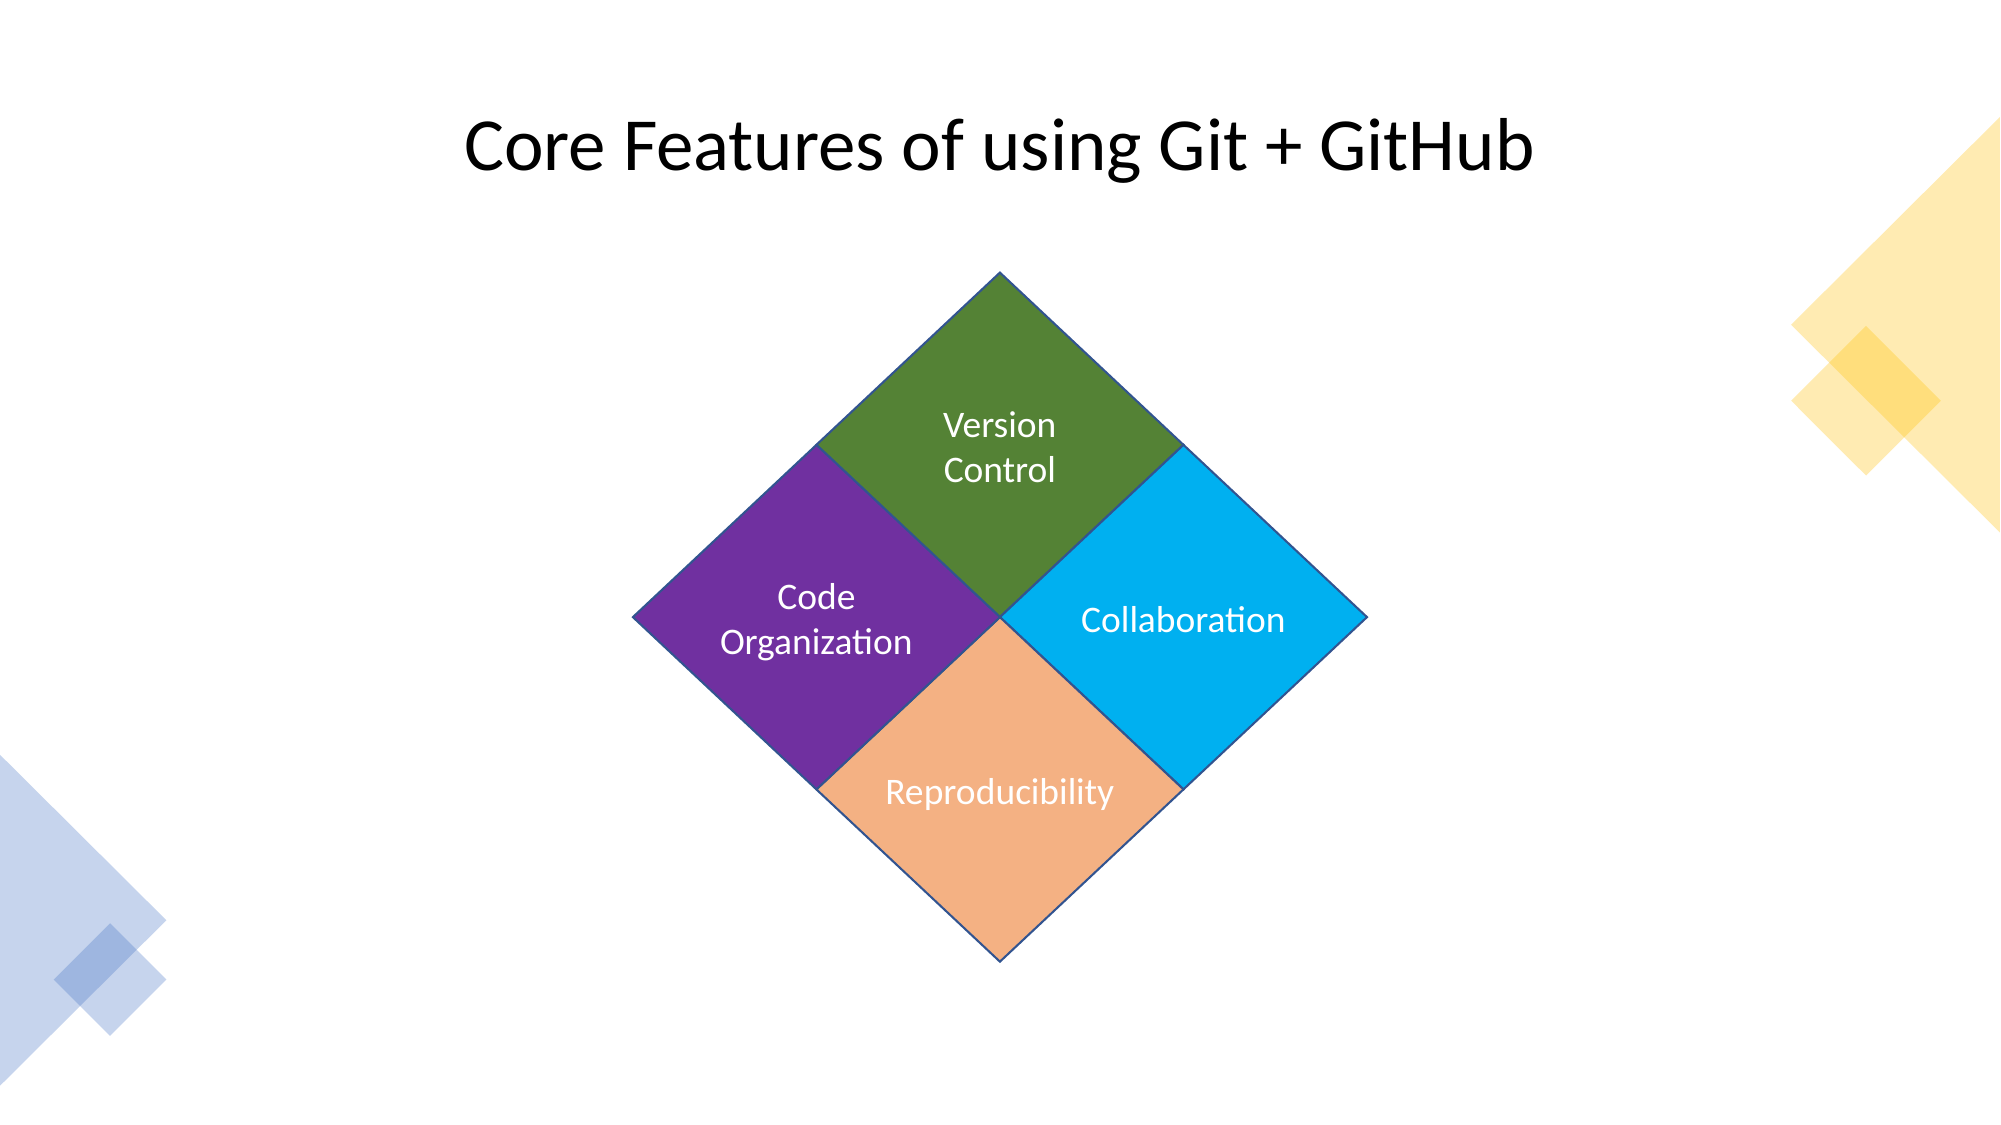

# Core Features of using Git + GitHub

Version
Control

Code
Organization
Collaboration
Reproducibility